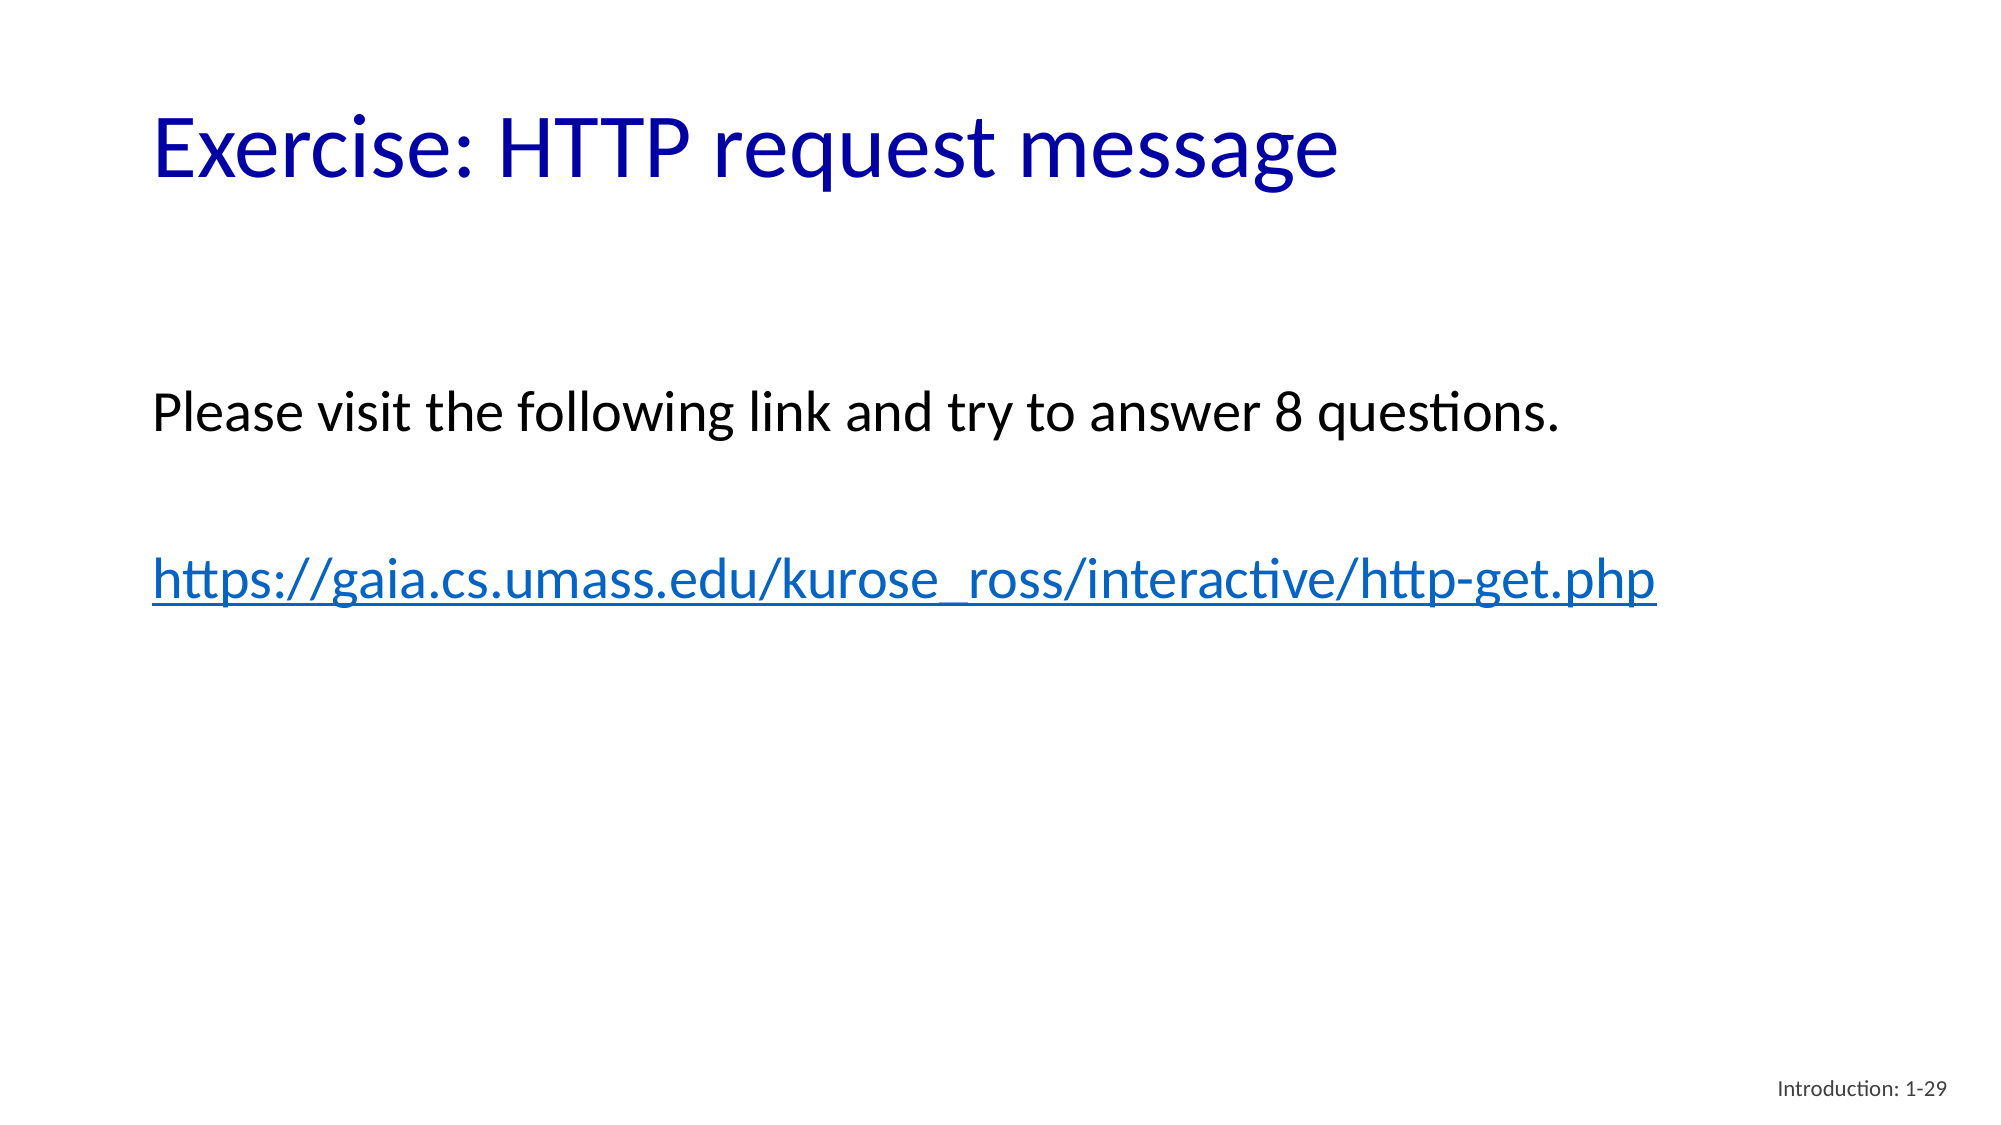

# Exercise: HTTP request message

Please visit the following link and try to answer 8 questions.

https://gaia.cs.umass.edu/kurose_ross/interactive/http-get.php

Introduction: 1-29